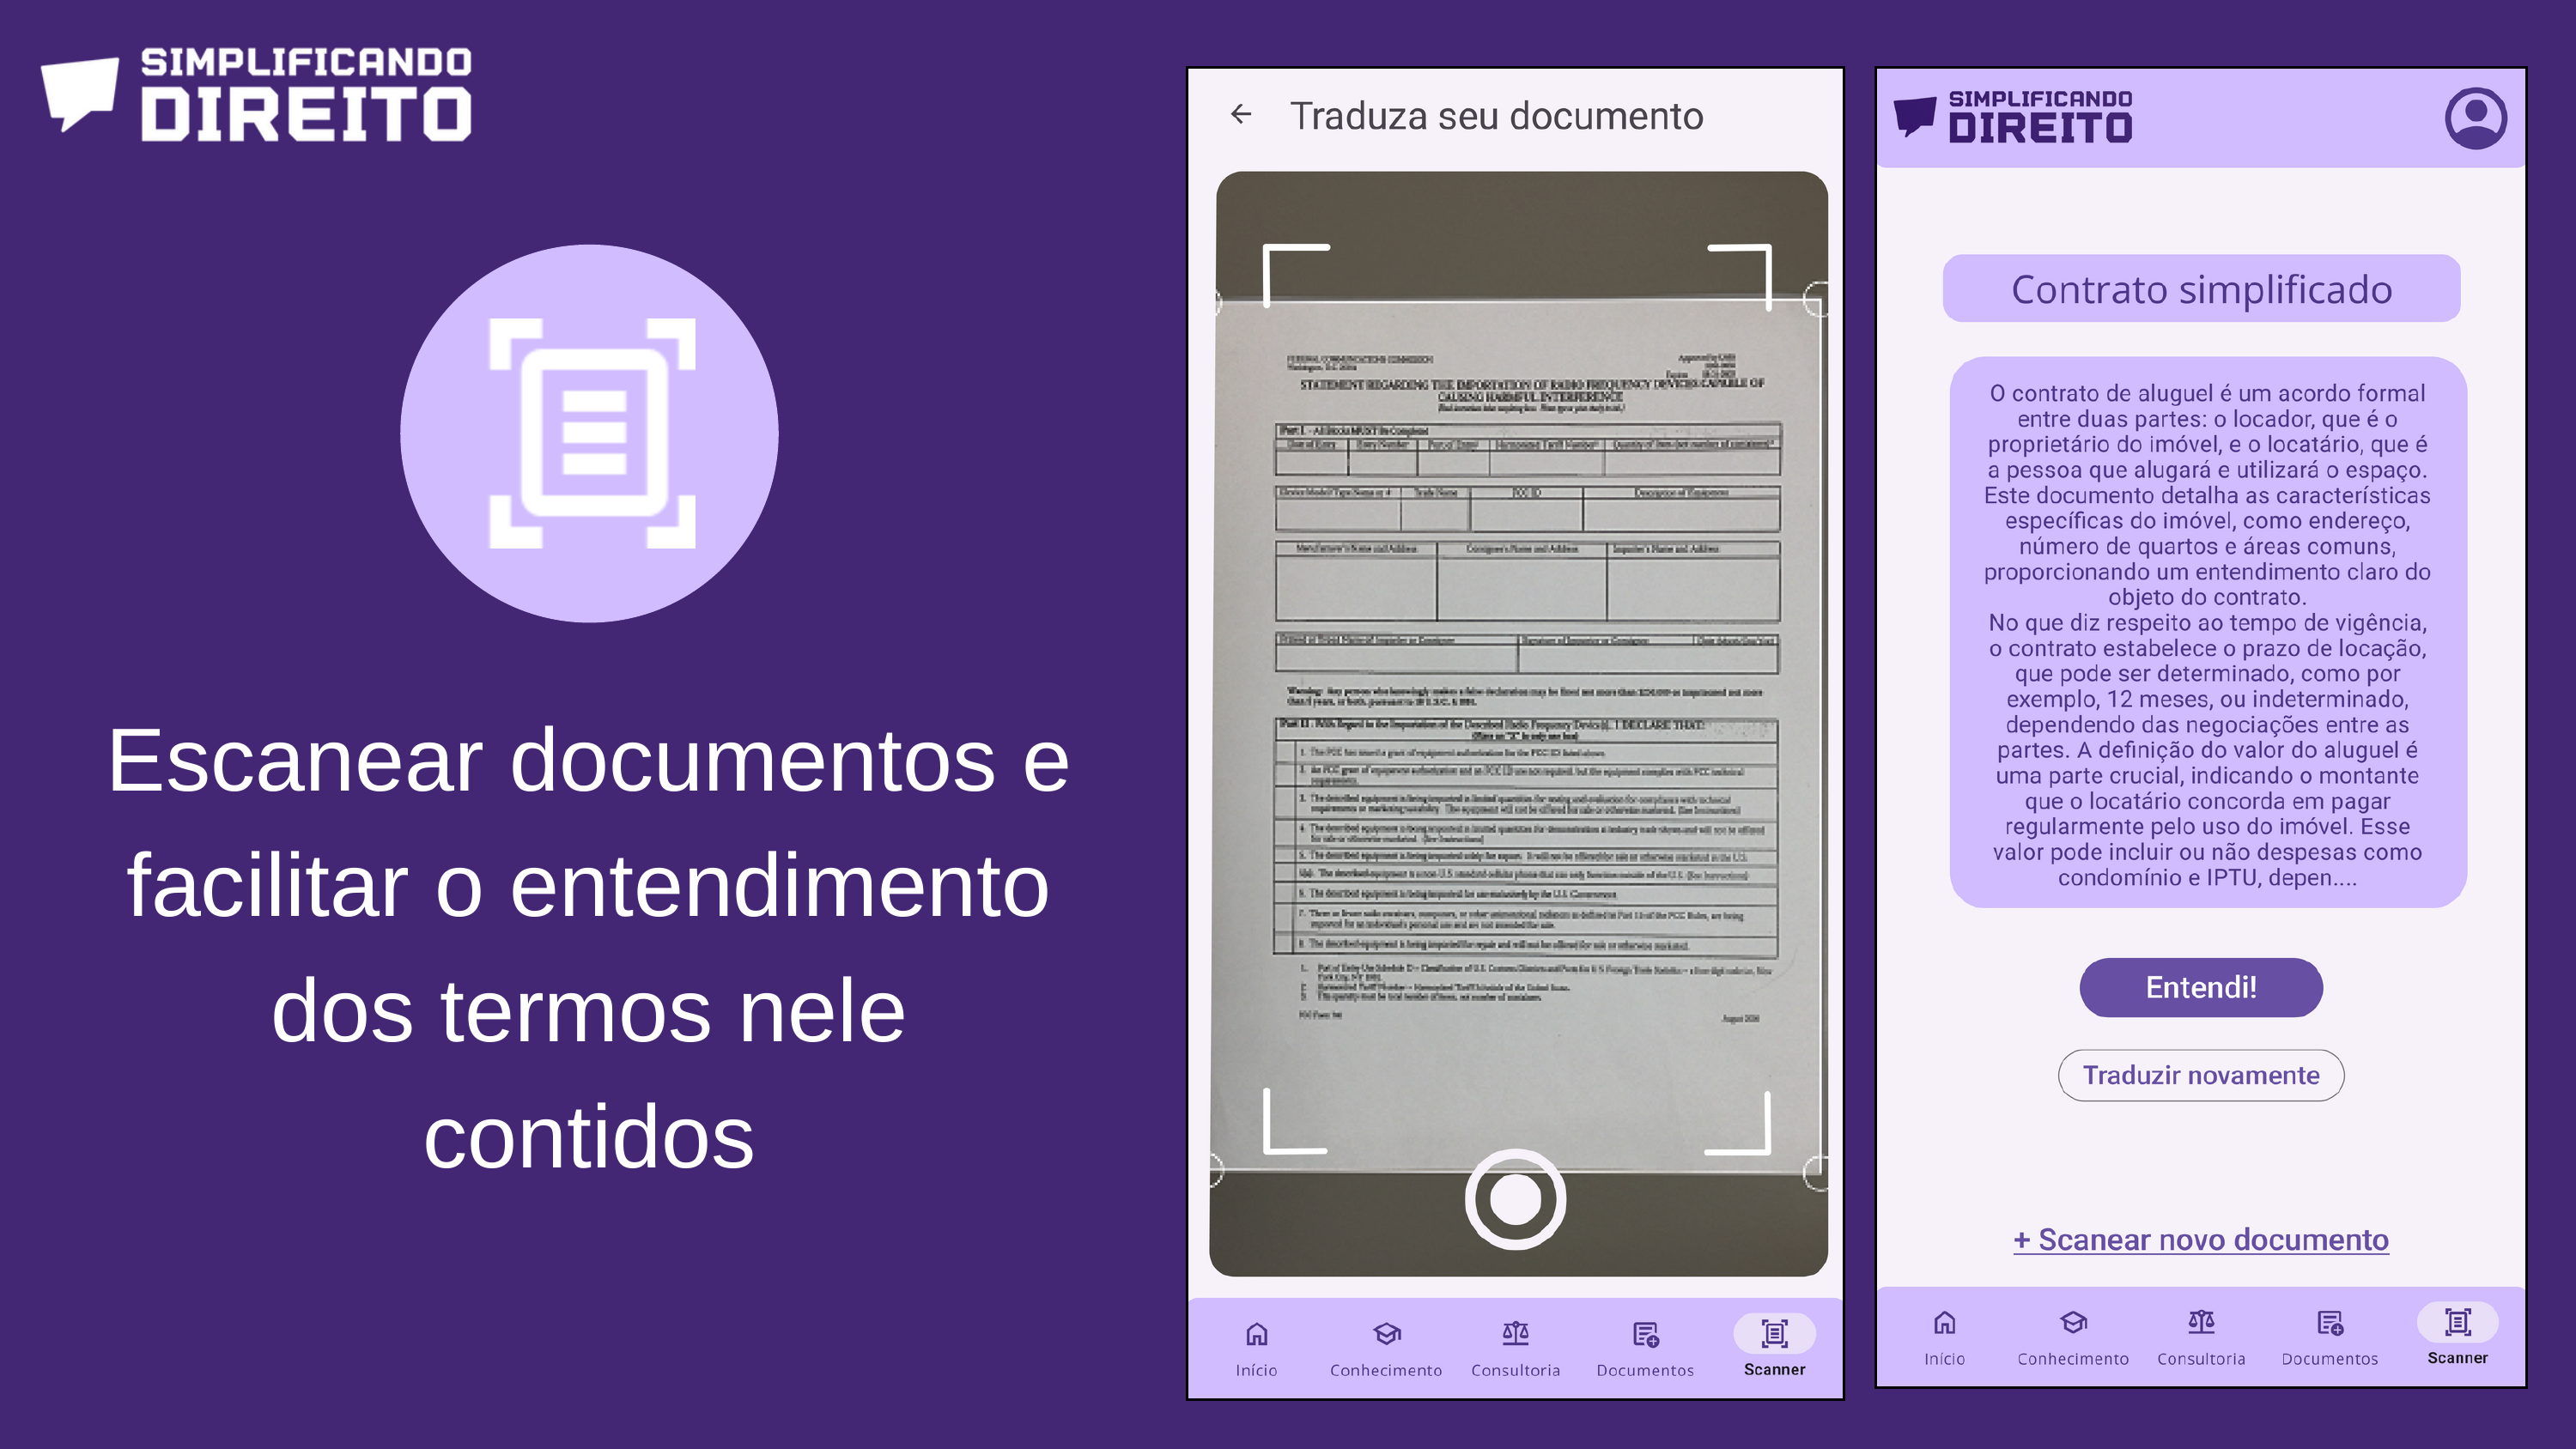

Escanear documentos e facilitar o entendimento dos termos nele contidos